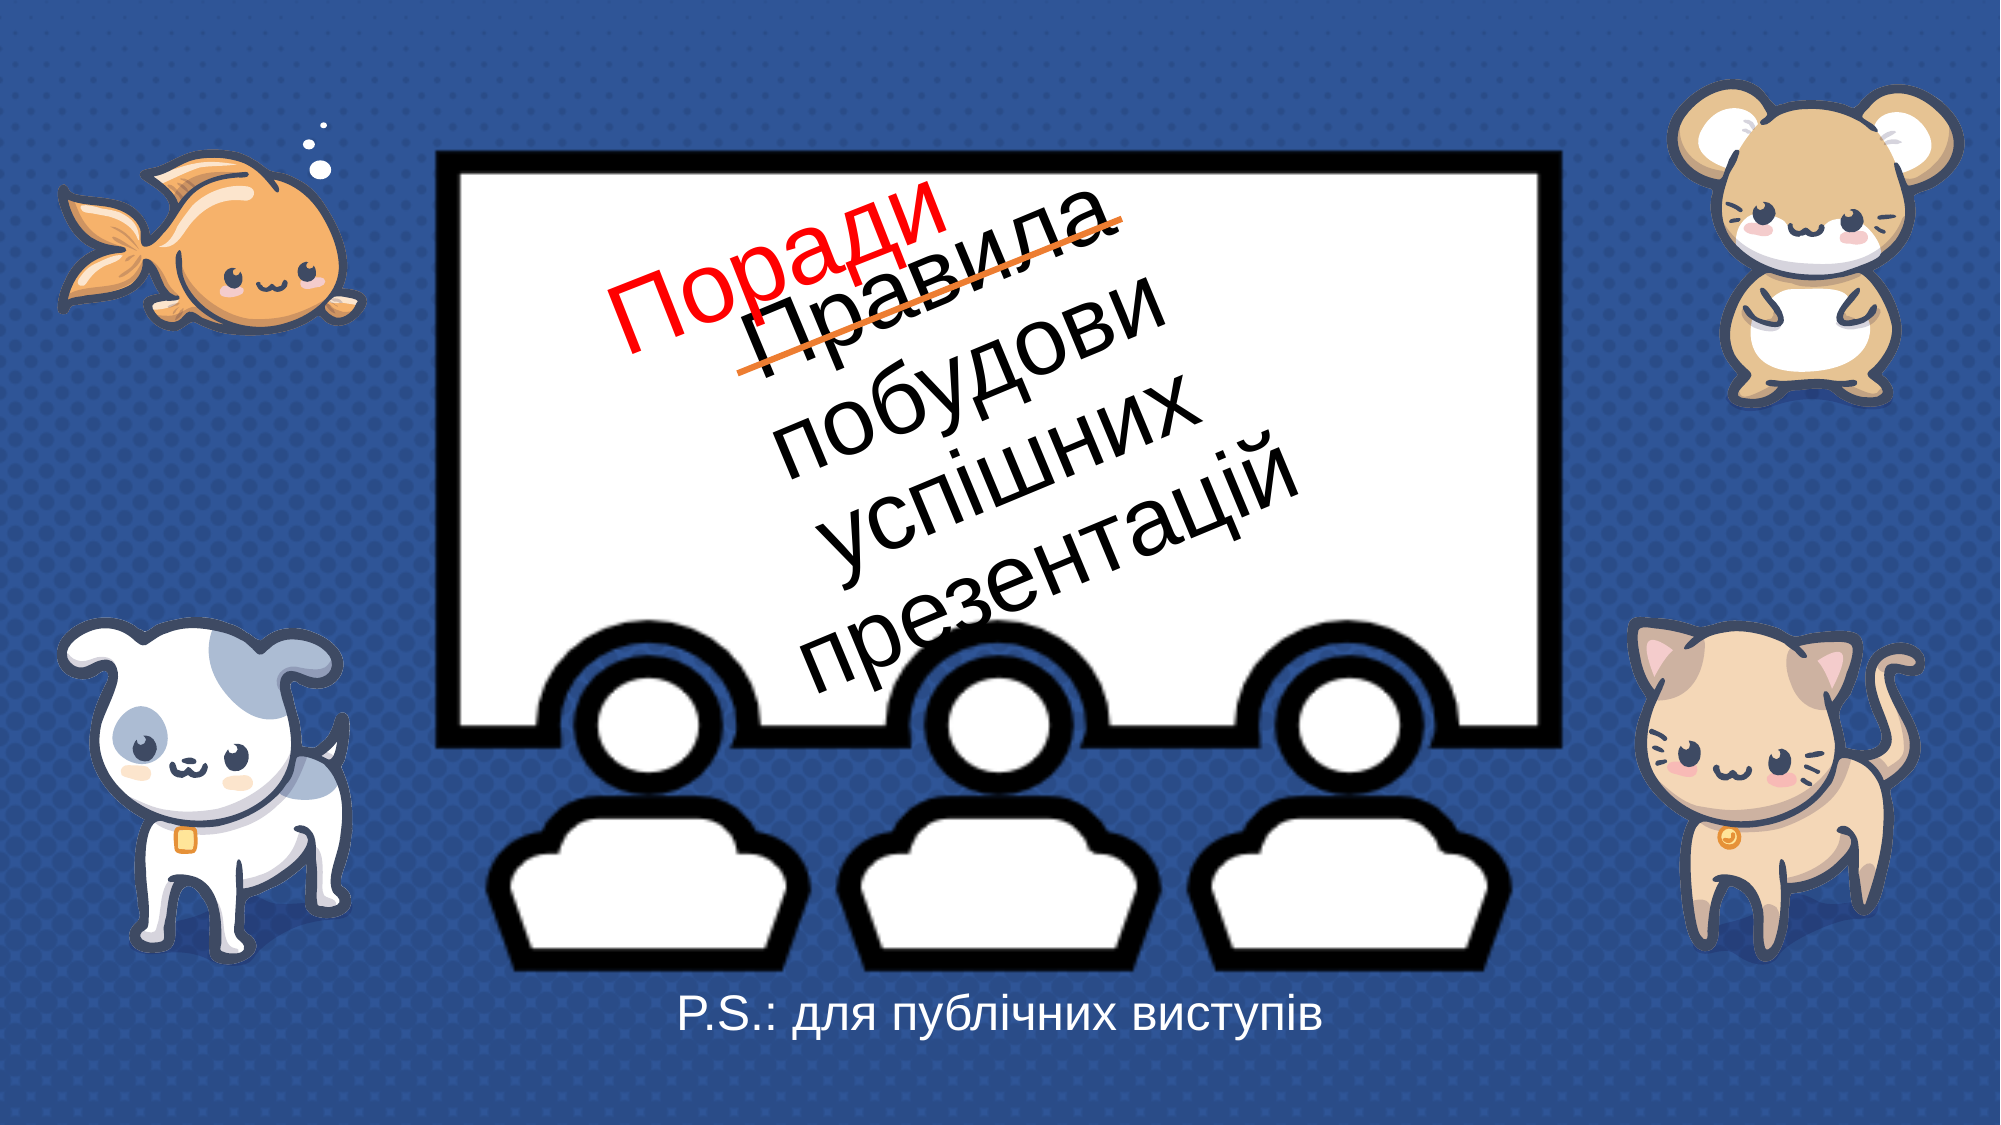

Поради
# Правила побудови успішних презентацій
P.S.: для публічних виступів